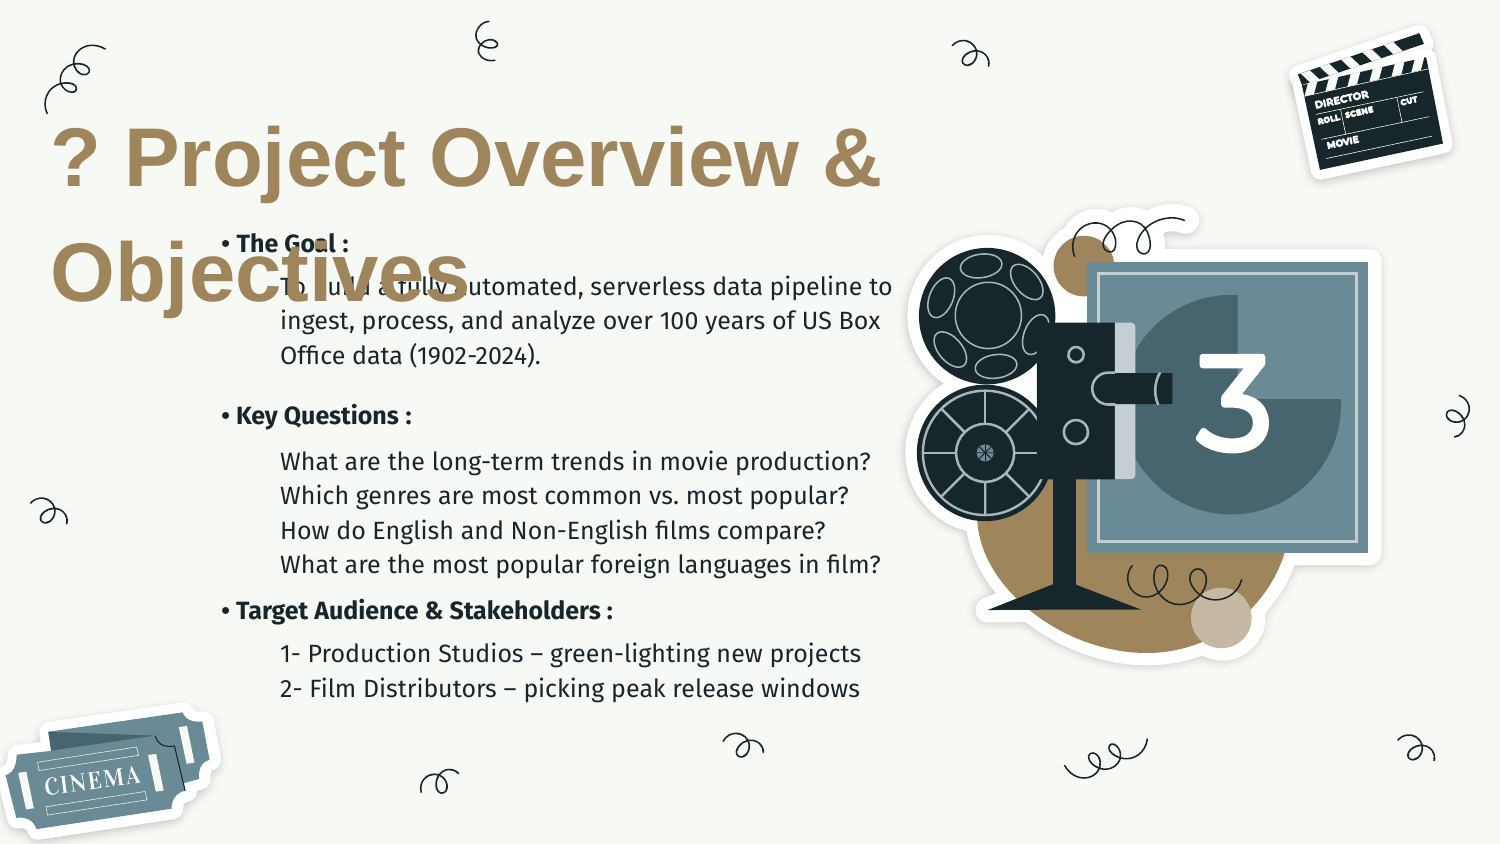

? Project Overview & Objectives

# 󠁯•󠁏󠁏 The Goal :
To build a fully automated, serverless data pipeline to ingest, process, and analyze over 100 years of US Box Office data (1902-2024).

󠁯•󠁏󠁏 Key Questions :

What are the long-term trends in movie production?
Which genres are most common vs. most popular?
How do English and Non-English films compare?
What are the most popular foreign languages in film?

󠁯•󠁏󠁏 Target Audience & Stakeholders :
1- Production Studios – green-lighting new projects
2- Film Distributors – picking peak release windows